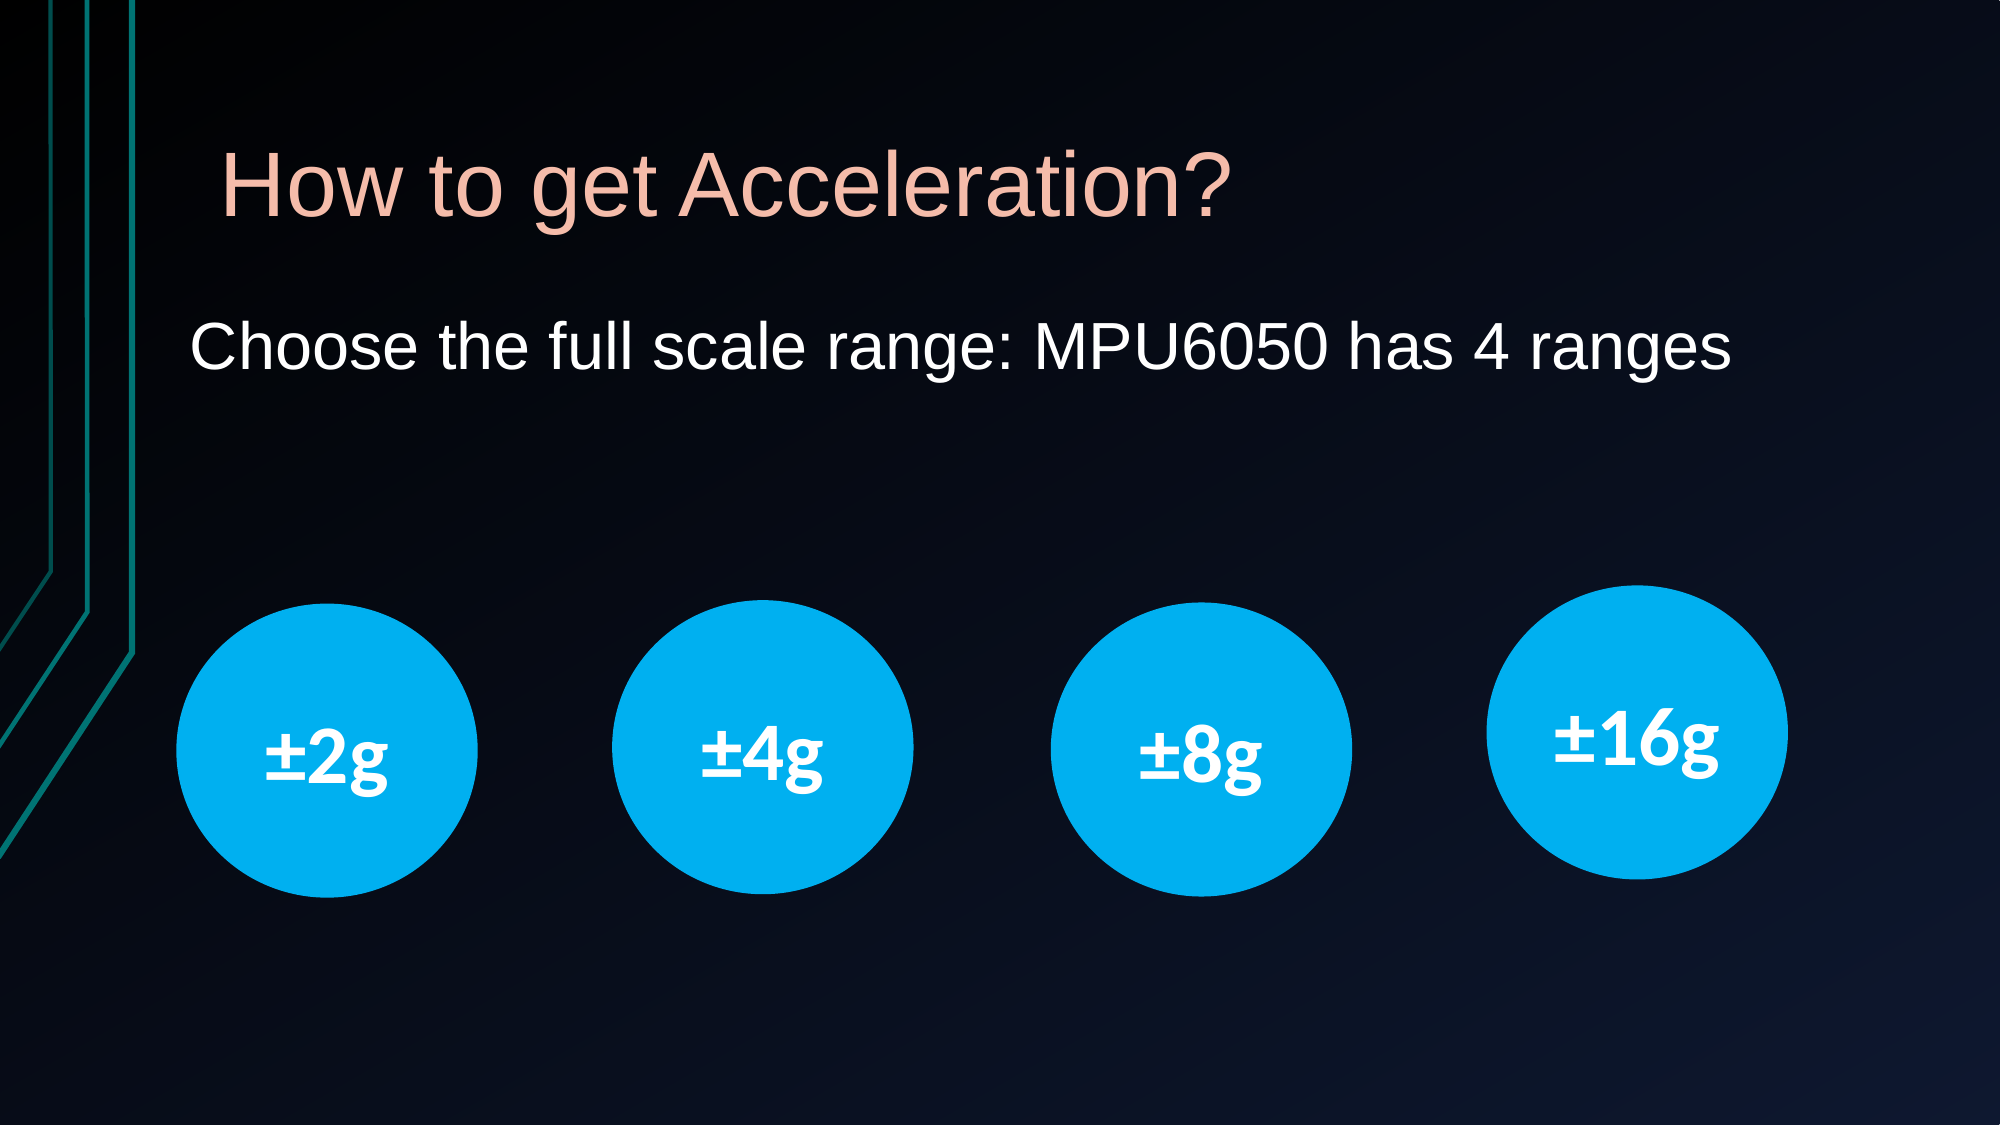

# How to get Acceleration?
Choose the full scale range: MPU6050 has 4 ranges

±16g
±4g
±8g
±2g